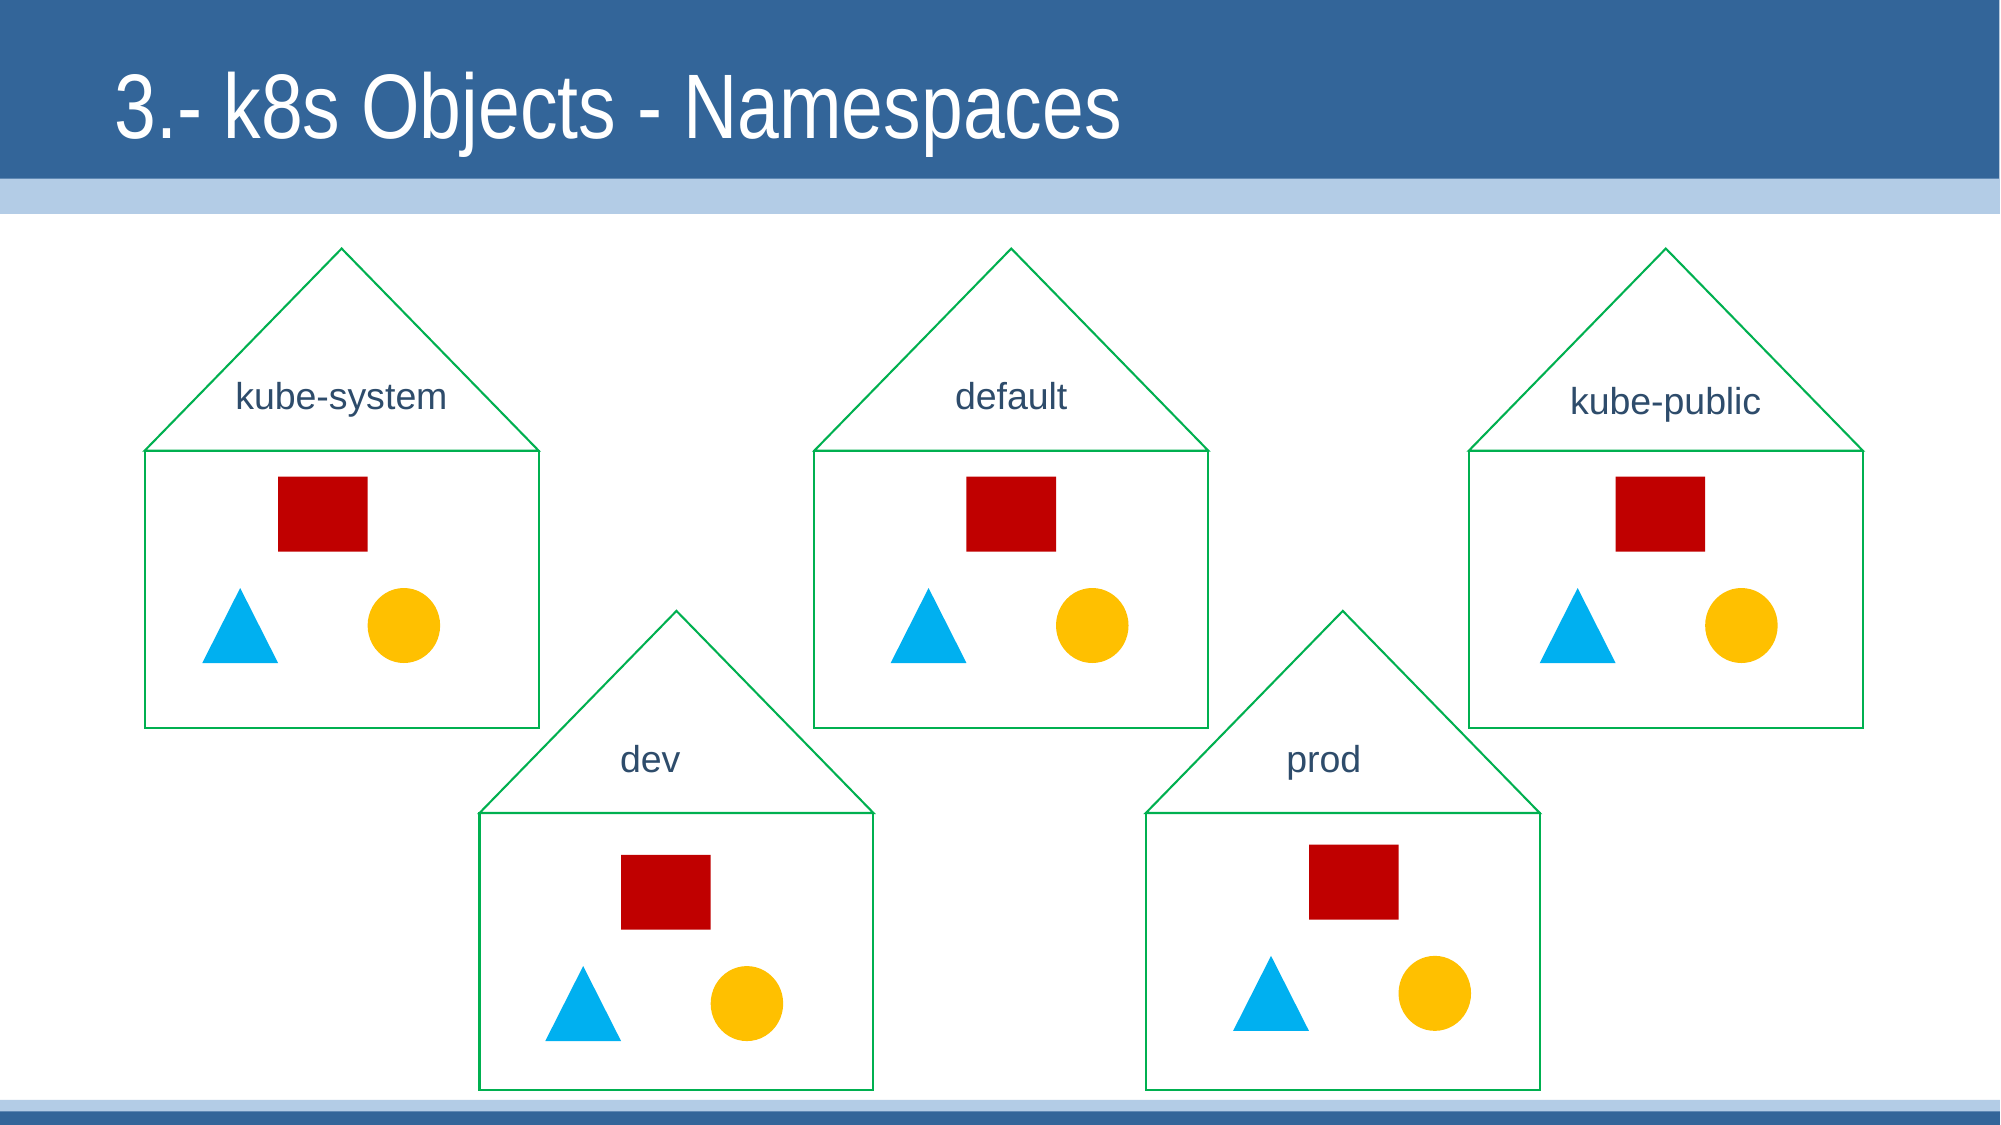

# 3.- k8s Objects - Namespaces

kube-system

default

kube-public

dev

prod